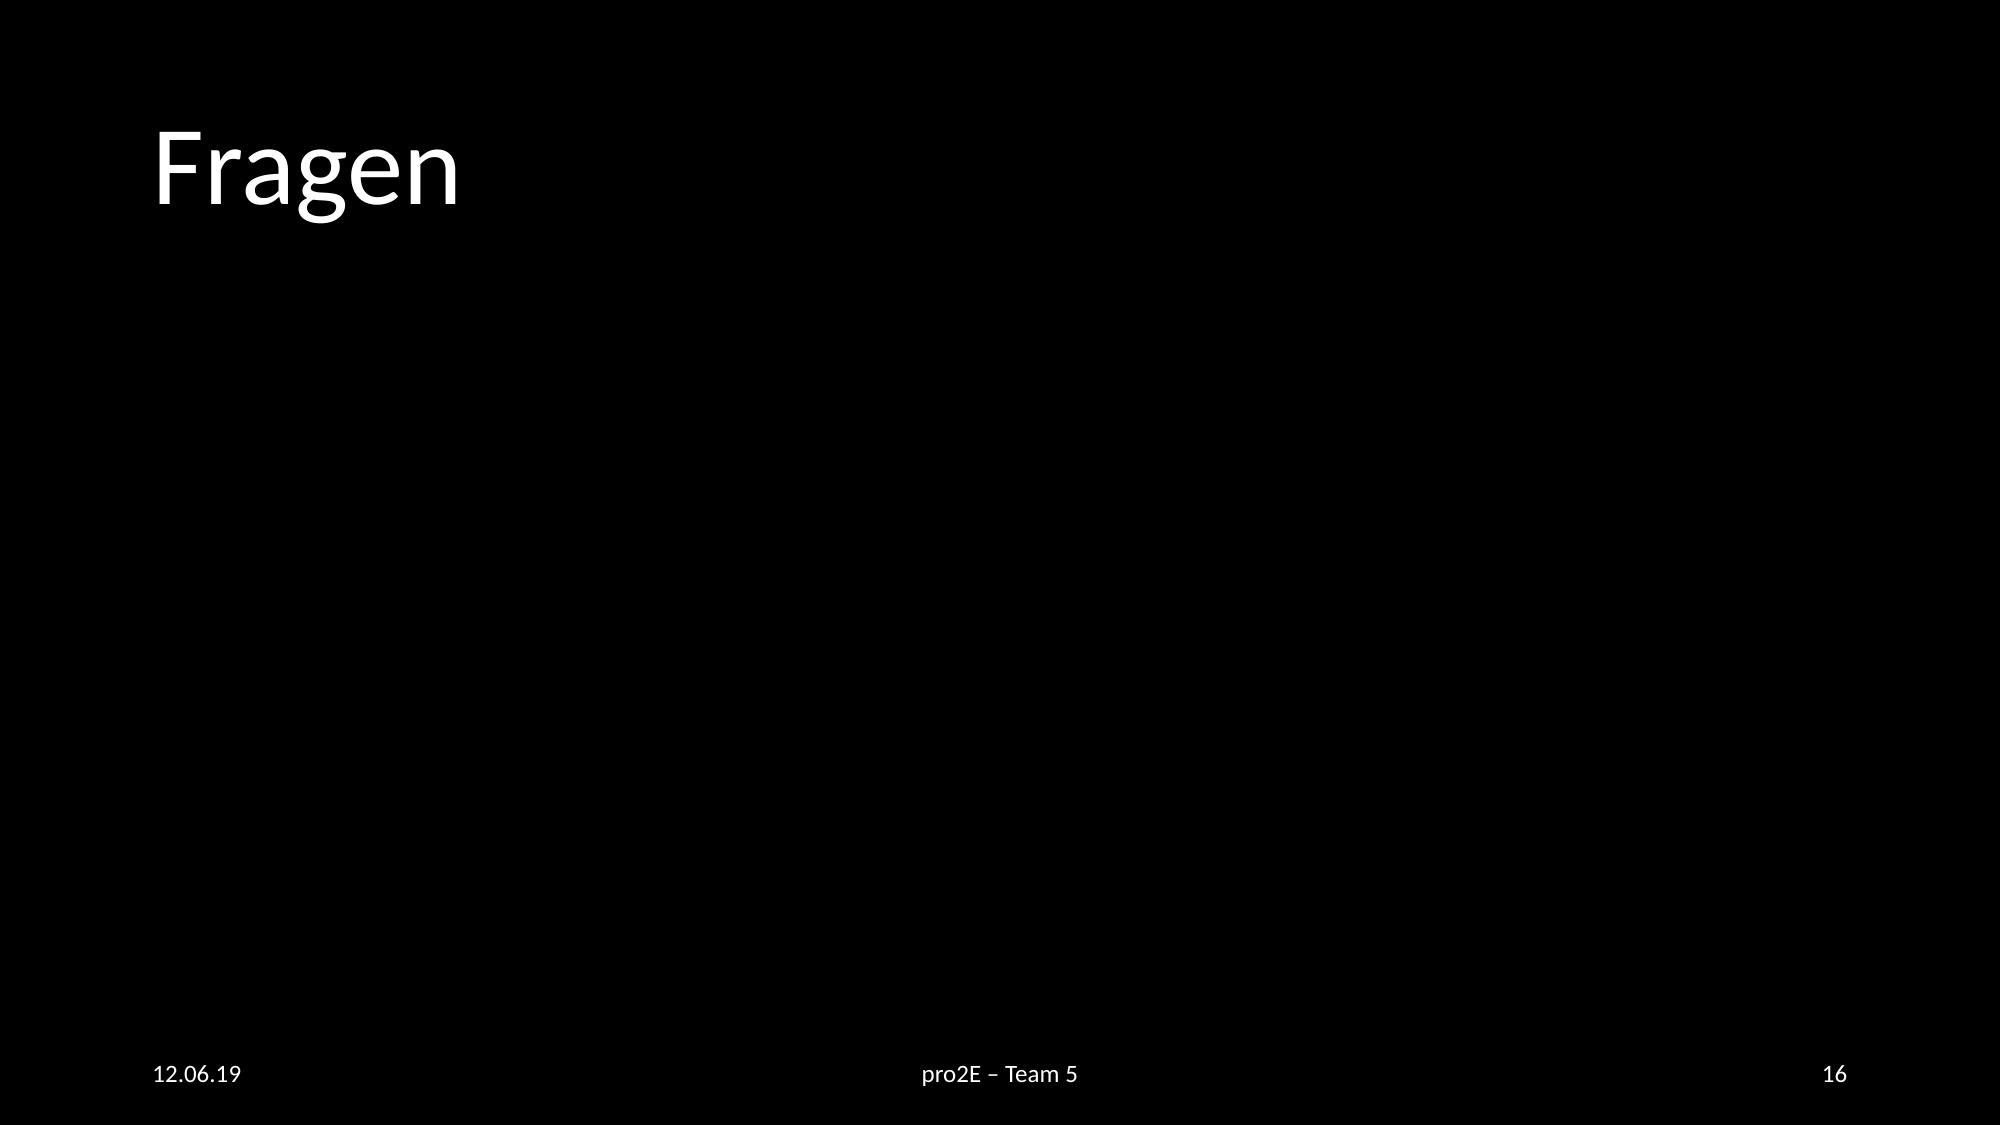

# Fragen

12.06.19
pro2E – Team 5
16